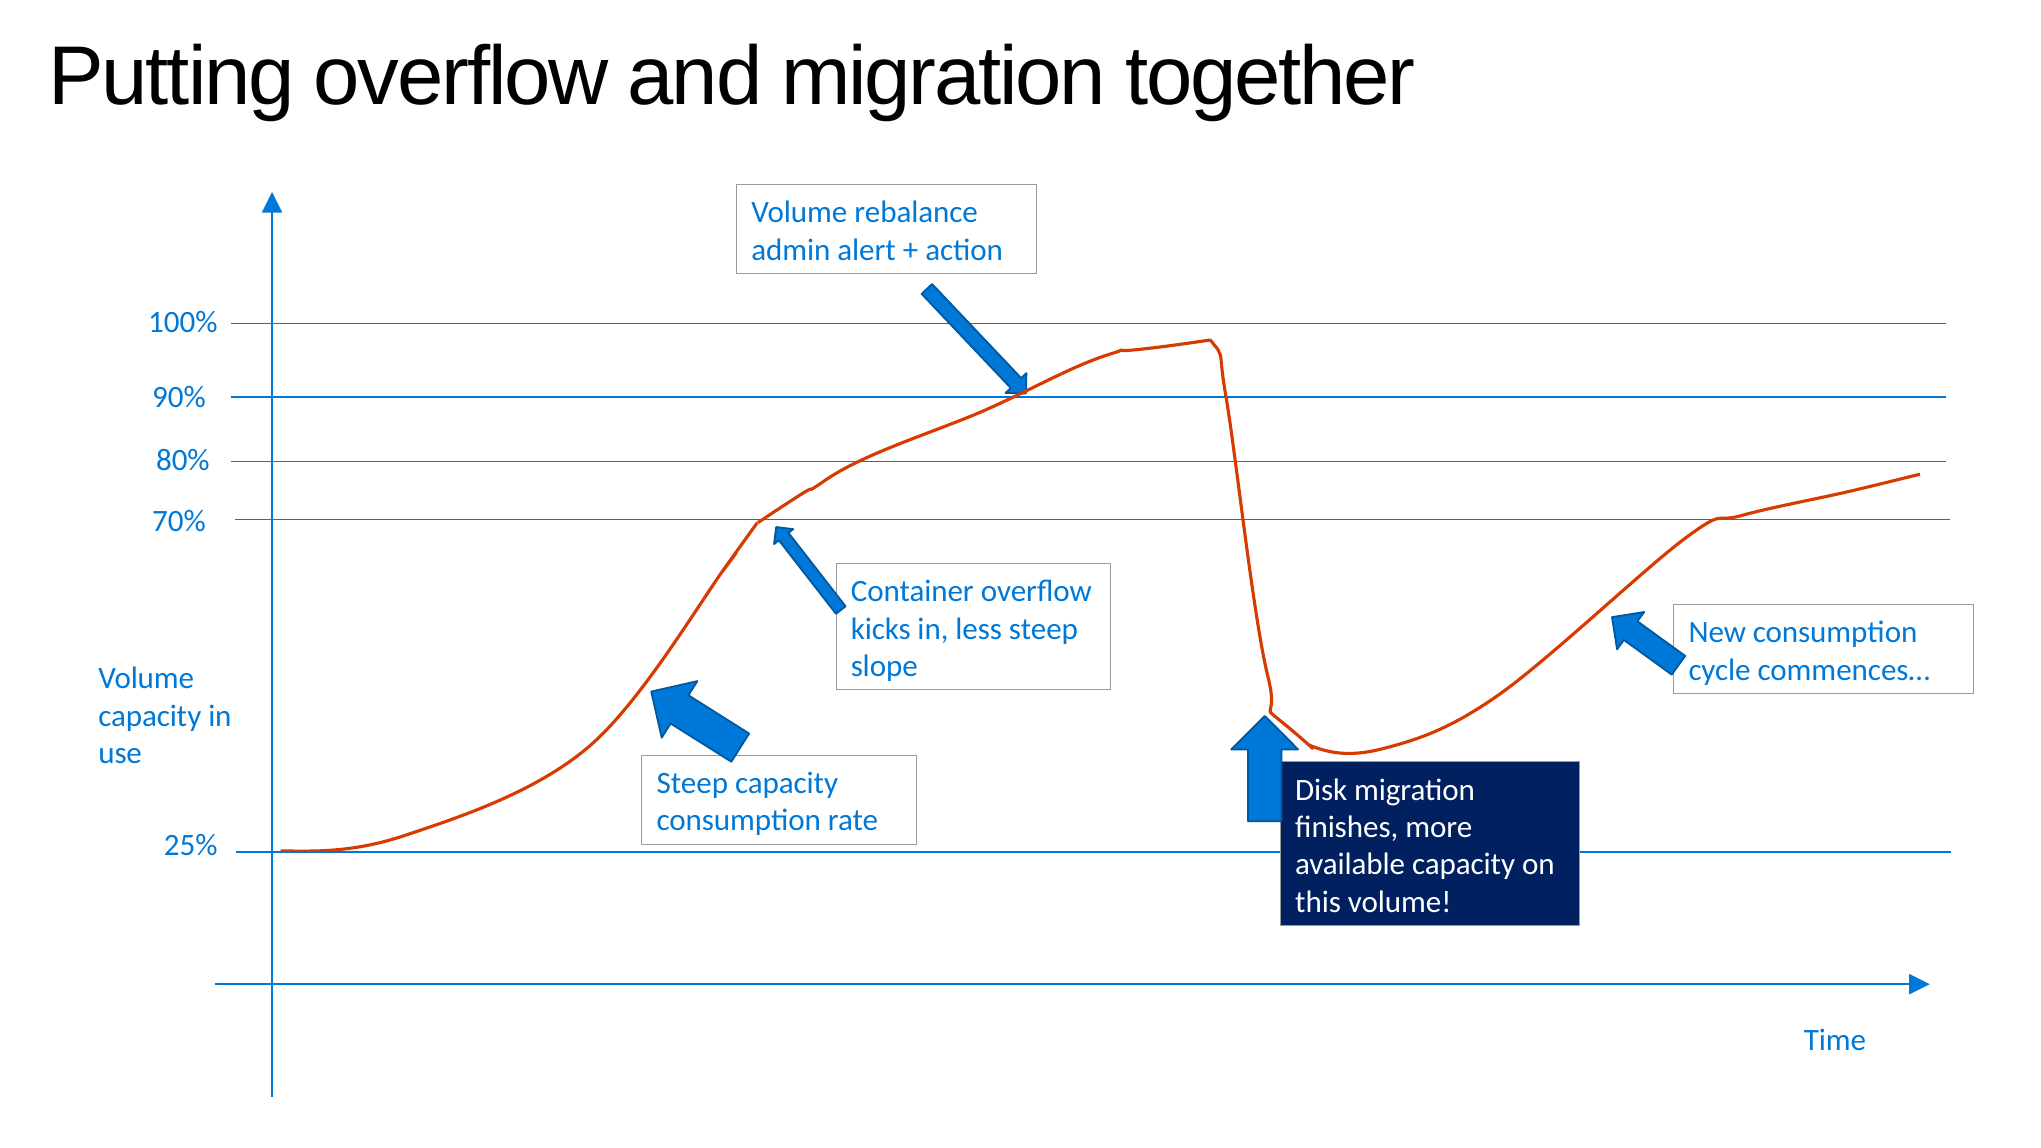

# Putting overflow and migration together
Volume rebalance admin alert + action

100%

90%
80%

70%

Container overflow kicks in, less steep slope

New consumption cycle commences…
Volume capacity in use

Steep capacity consumption rate
Disk migration finishes, more available capacity on this volume!
25%
Time